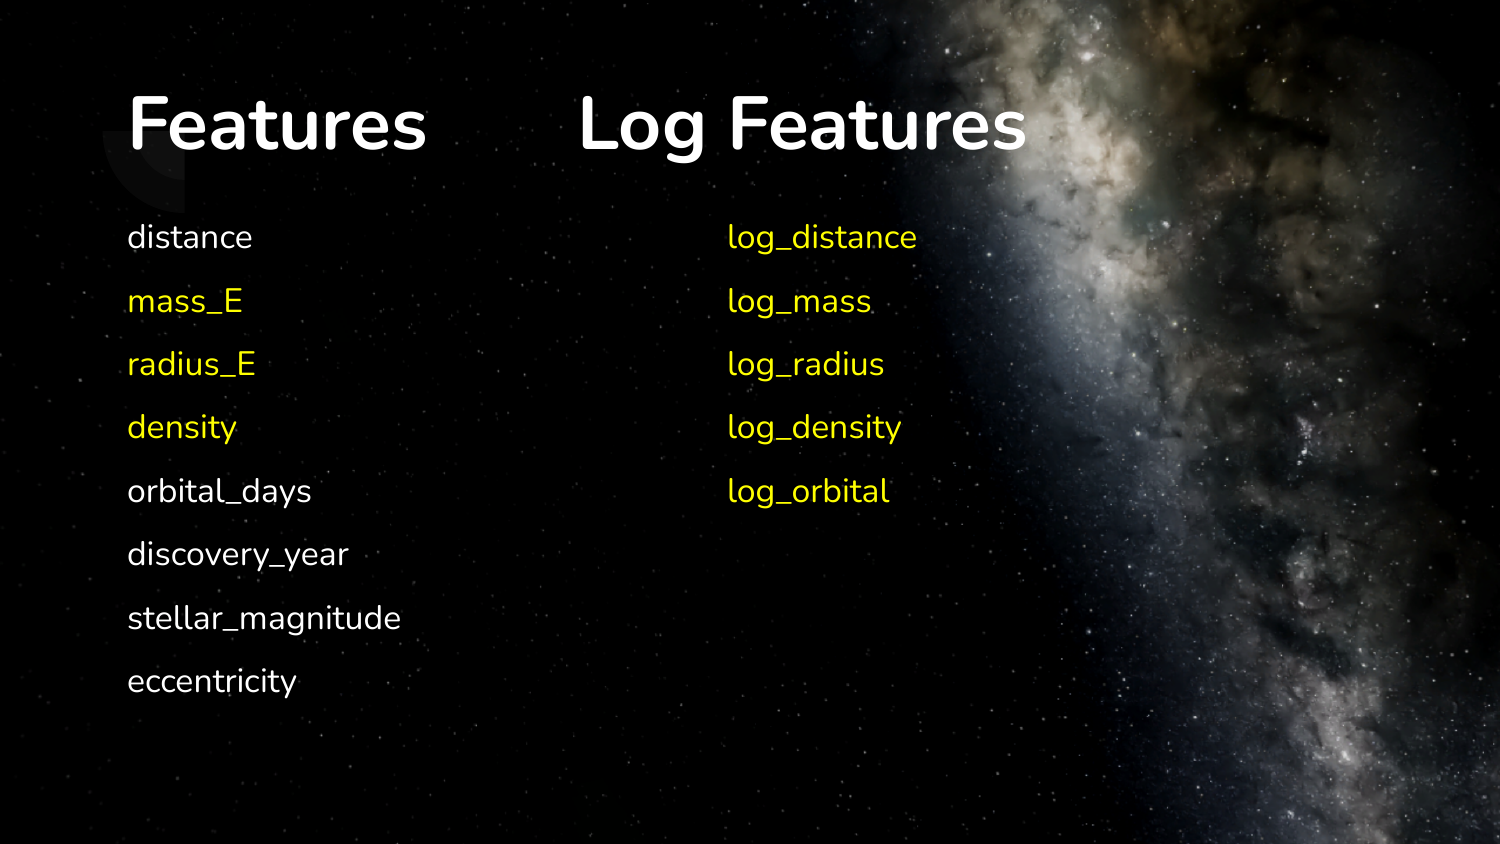

# Features	Log Features
distance 				log_distance
mass_E				log_mass
radius_E				log_radius
density				log_density
orbital_days			log_orbital
discovery_year
stellar_magnitude
eccentricity